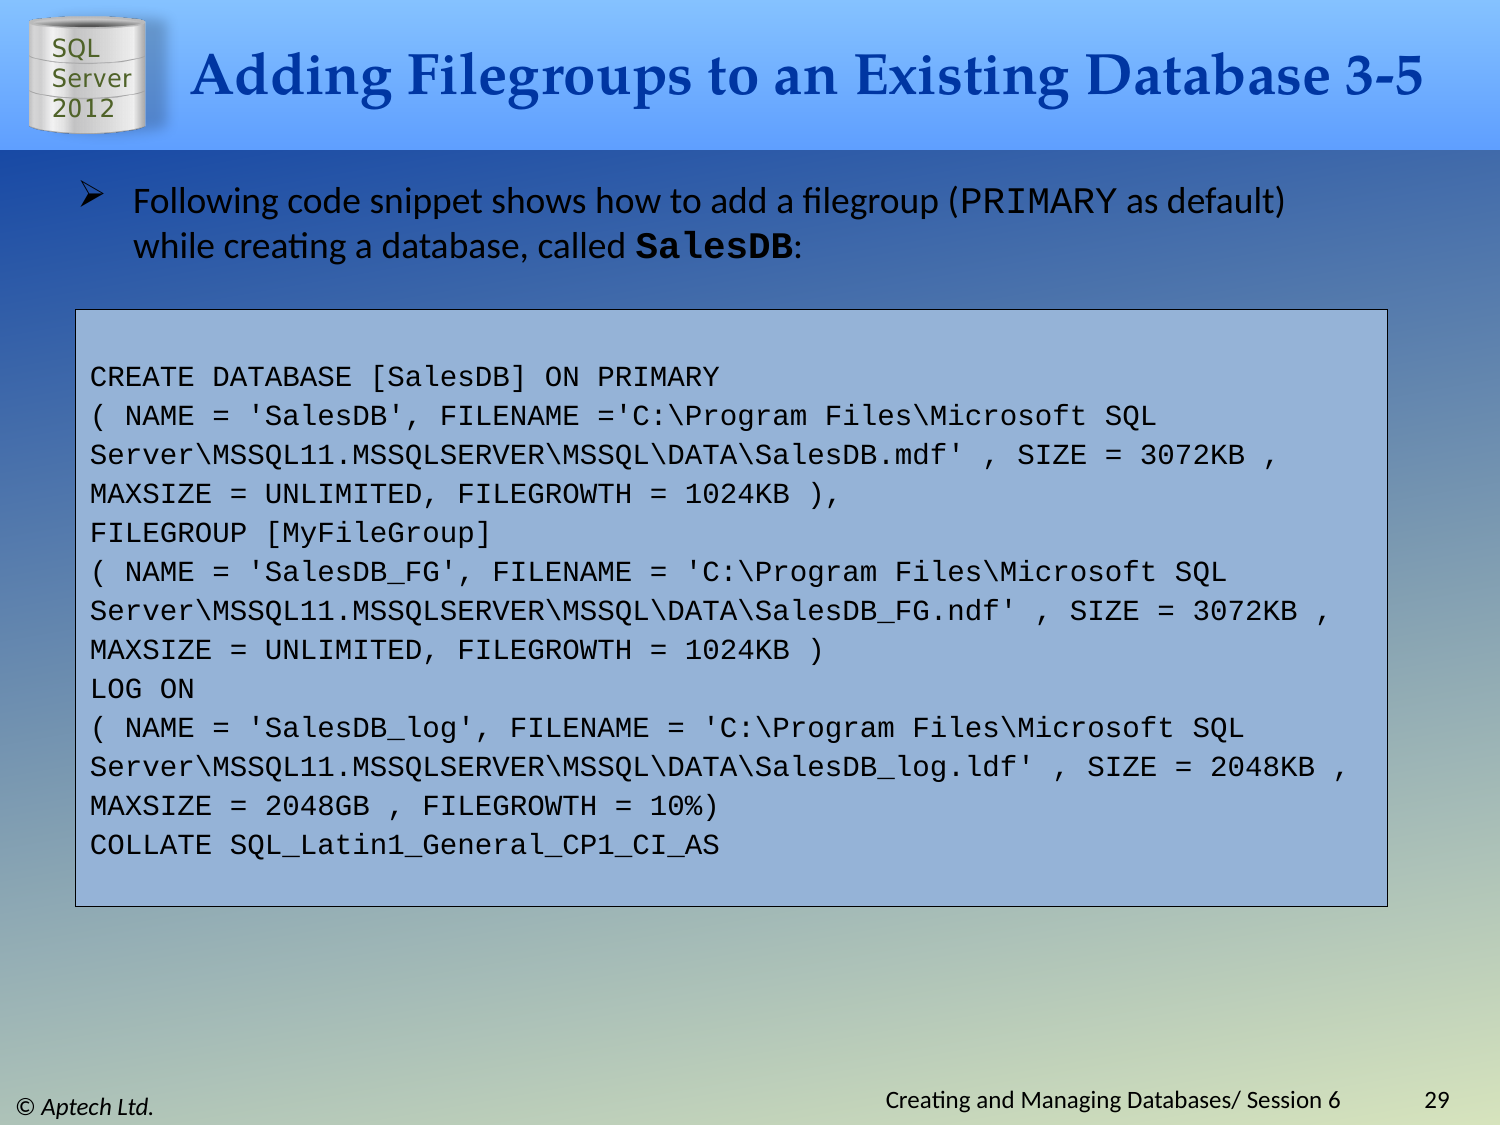

# Adding Filegroups to an Existing Database 3-5
Following code snippet shows how to add a filegroup (PRIMARY as default) while creating a database, called SalesDB:

CREATE DATABASE [SalesDB] ON PRIMARY
( NAME = 'SalesDB', FILENAME ='C:\Program Files\Microsoft SQL
Server\MSSQL11.MSSQLSERVER\MSSQL\DATA\SalesDB.mdf' , SIZE = 3072KB ,
MAXSIZE = UNLIMITED, FILEGROWTH = 1024KB ),
FILEGROUP [MyFileGroup]
( NAME = 'SalesDB_FG', FILENAME = 'C:\Program Files\Microsoft SQL
Server\MSSQL11.MSSQLSERVER\MSSQL\DATA\SalesDB_FG.ndf' , SIZE = 3072KB ,
MAXSIZE = UNLIMITED, FILEGROWTH = 1024KB )
LOG ON
( NAME = 'SalesDB_log', FILENAME = 'C:\Program Files\Microsoft SQL
Server\MSSQL11.MSSQLSERVER\MSSQL\DATA\SalesDB_log.ldf' , SIZE = 2048KB ,
MAXSIZE = 2048GB , FILEGROWTH = 10%)
COLLATE SQL_Latin1_General_CP1_CI_AS

Creating and Managing Databases/ Session 6
29